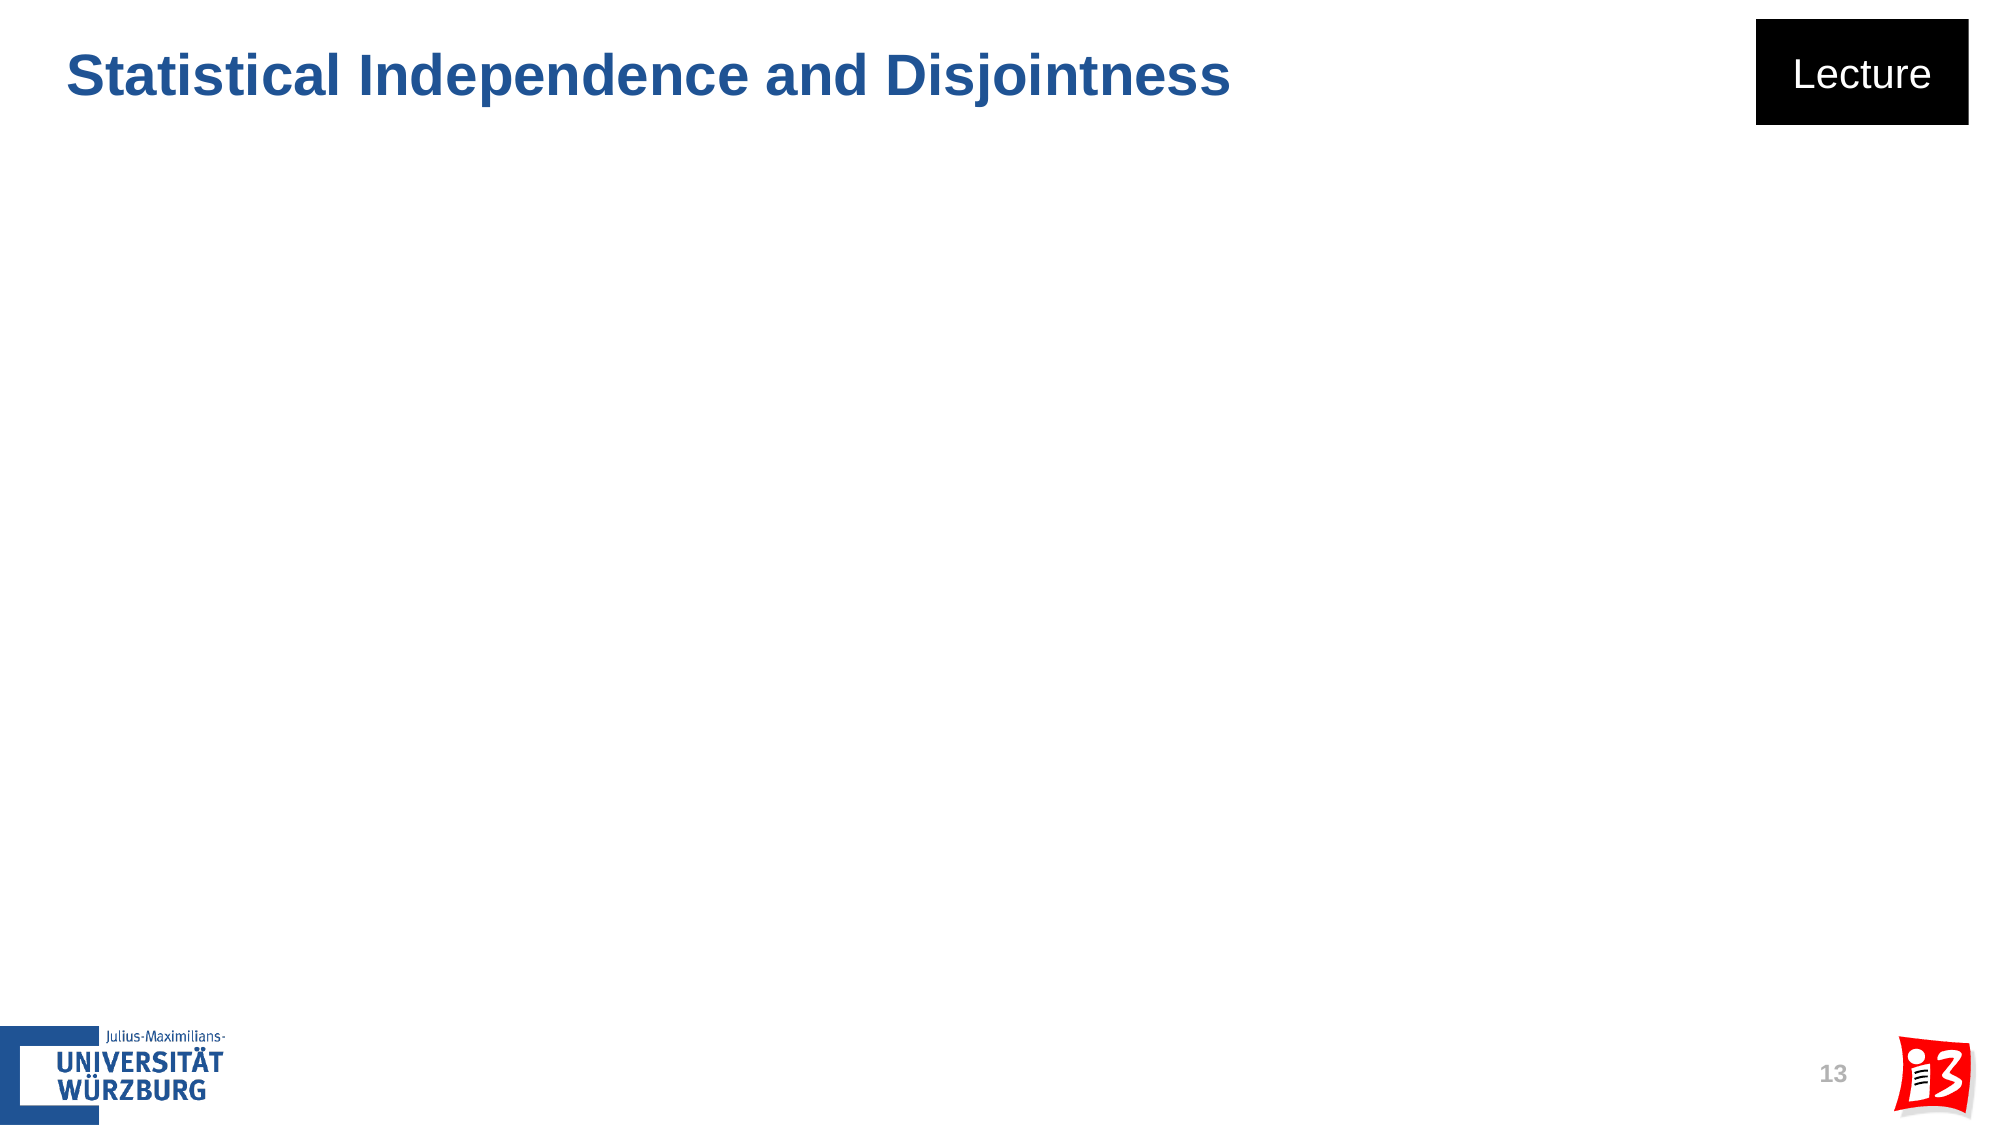

# Statistical Independence and Disjointness
Lecture

13